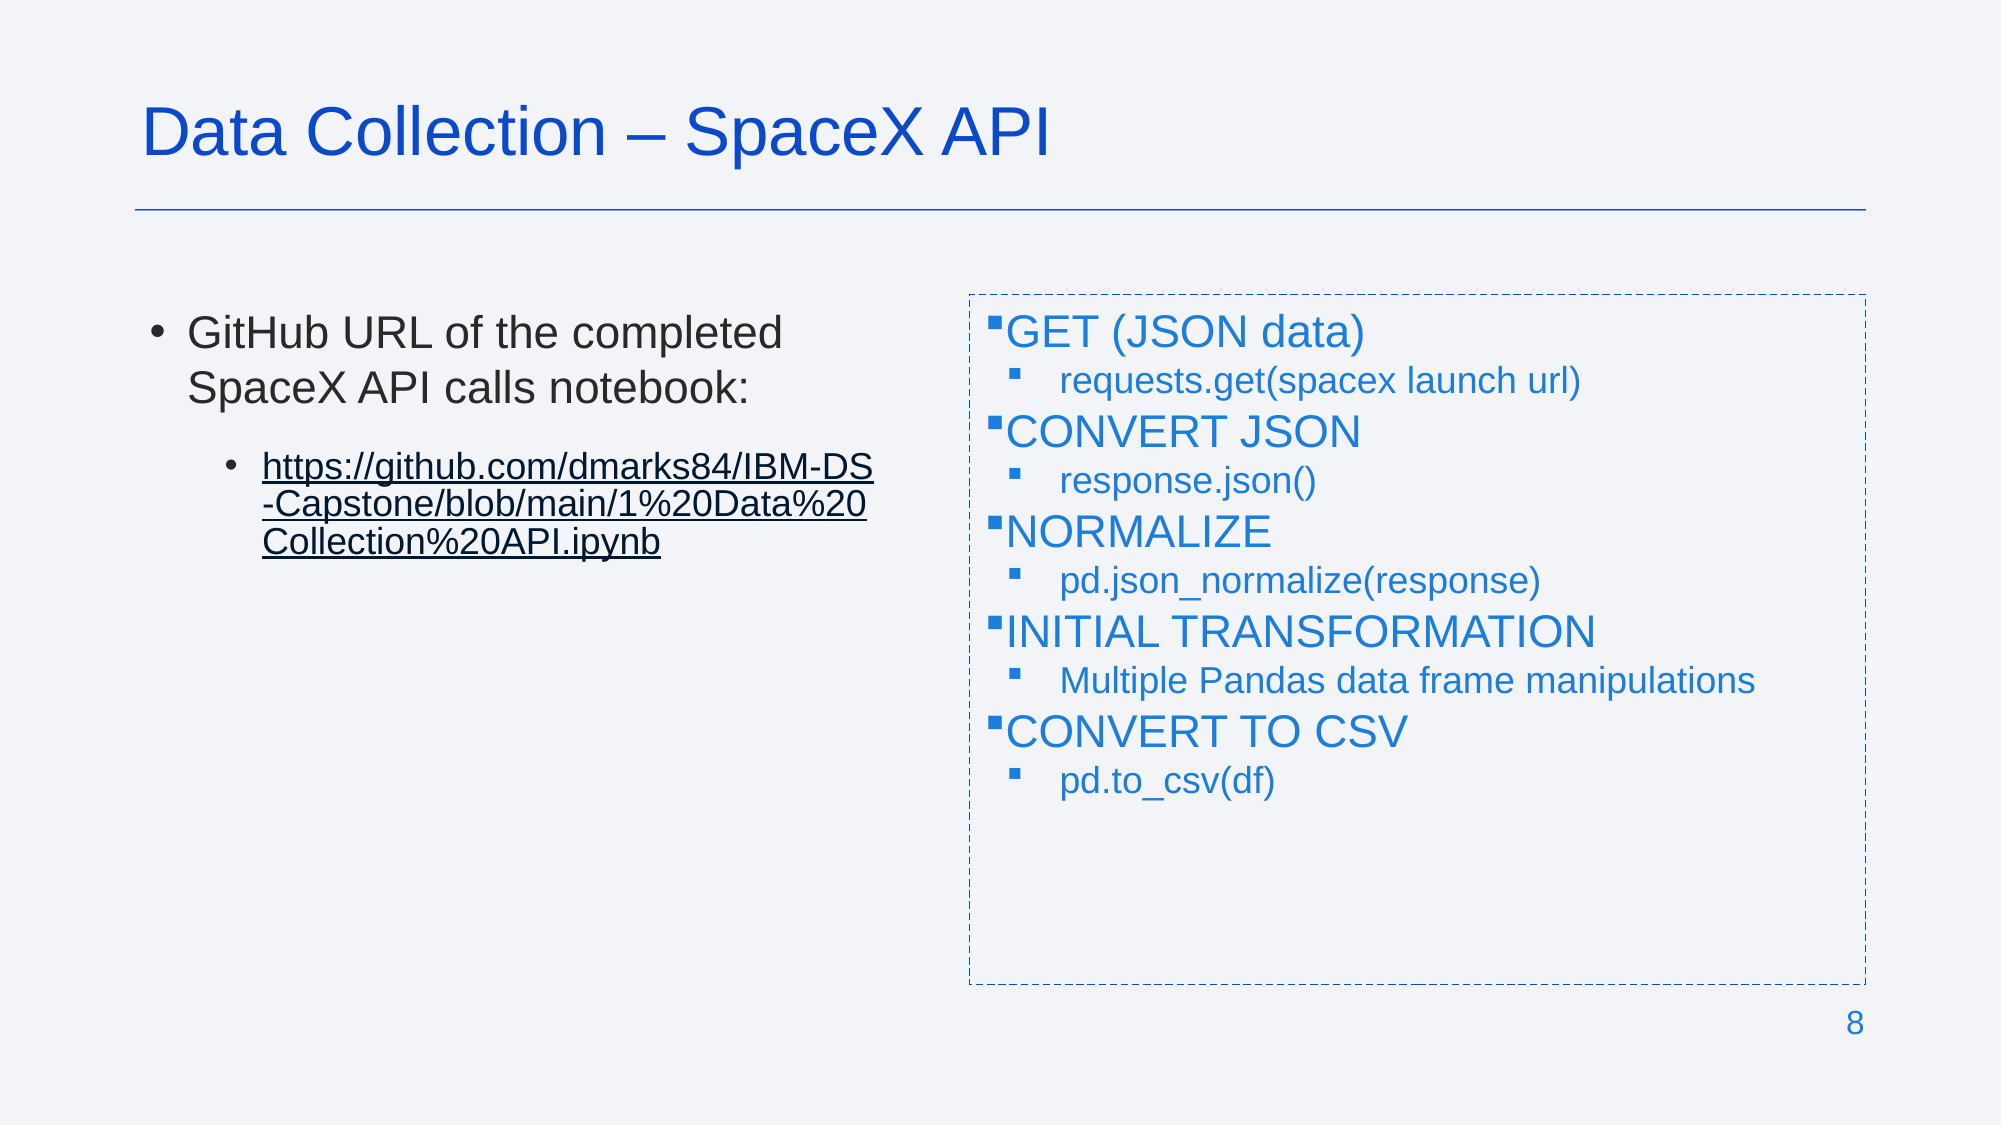

Data Collection – SpaceX API
GET (JSON data)
requests.get(spacex launch url)
CONVERT JSON
response.json()
NORMALIZE
pd.json_normalize(response)
INITIAL TRANSFORMATION
Multiple Pandas data frame manipulations
CONVERT TO CSV
pd.to_csv(df)
GitHub URL of the completed SpaceX API calls notebook:
https://github.com/dmarks84/IBM-DS-Capstone/blob/main/1%20Data%20Collection%20API.ipynb

8